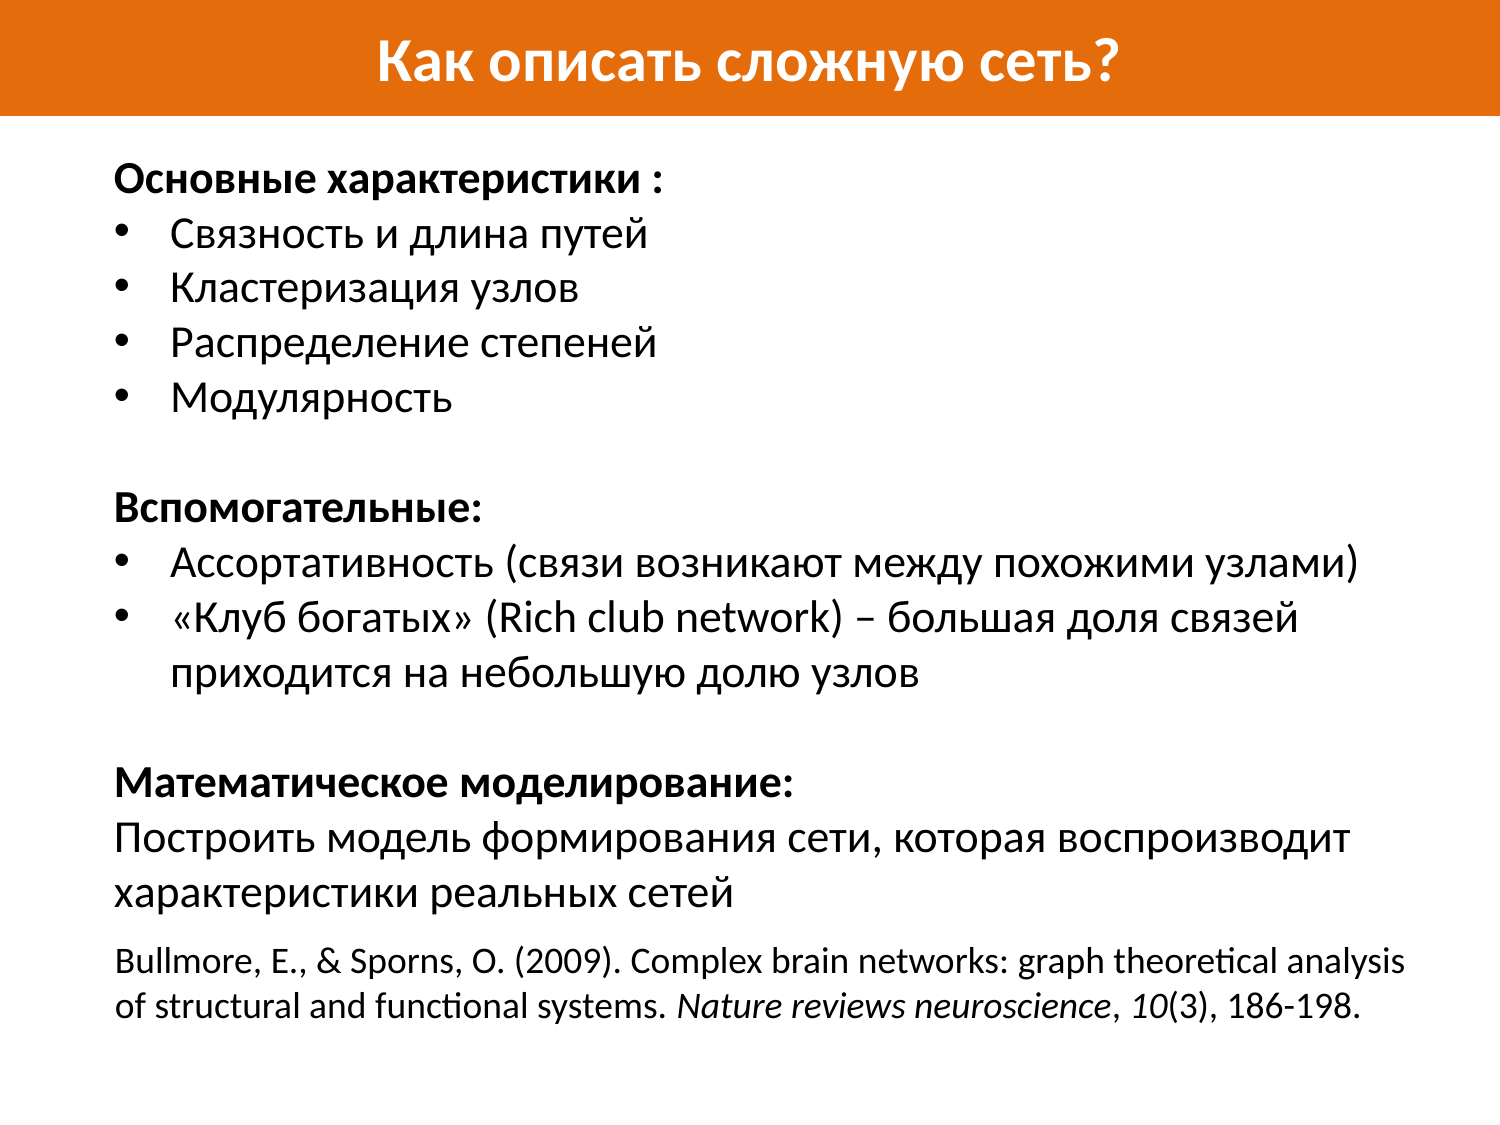

# Как описать сложную сеть?
Основные характеристики :
Связность и длина путей
Кластеризация узлов
Распределение степеней
Модулярность

Вспомогательные:
Ассортативность (связи возникают между похожими узлами)
«Клуб богатых» (Rich club network) – большая доля связей приходится на небольшую долю узлов

Математическое моделирование:
Построить модель формирования сети, которая воспроизводит характеристики реальных сетей
Bullmore, E., & Sporns, O. (2009). Complex brain networks: graph theoretical analysis of structural and functional systems. Nature reviews neuroscience, 10(3), 186-198.